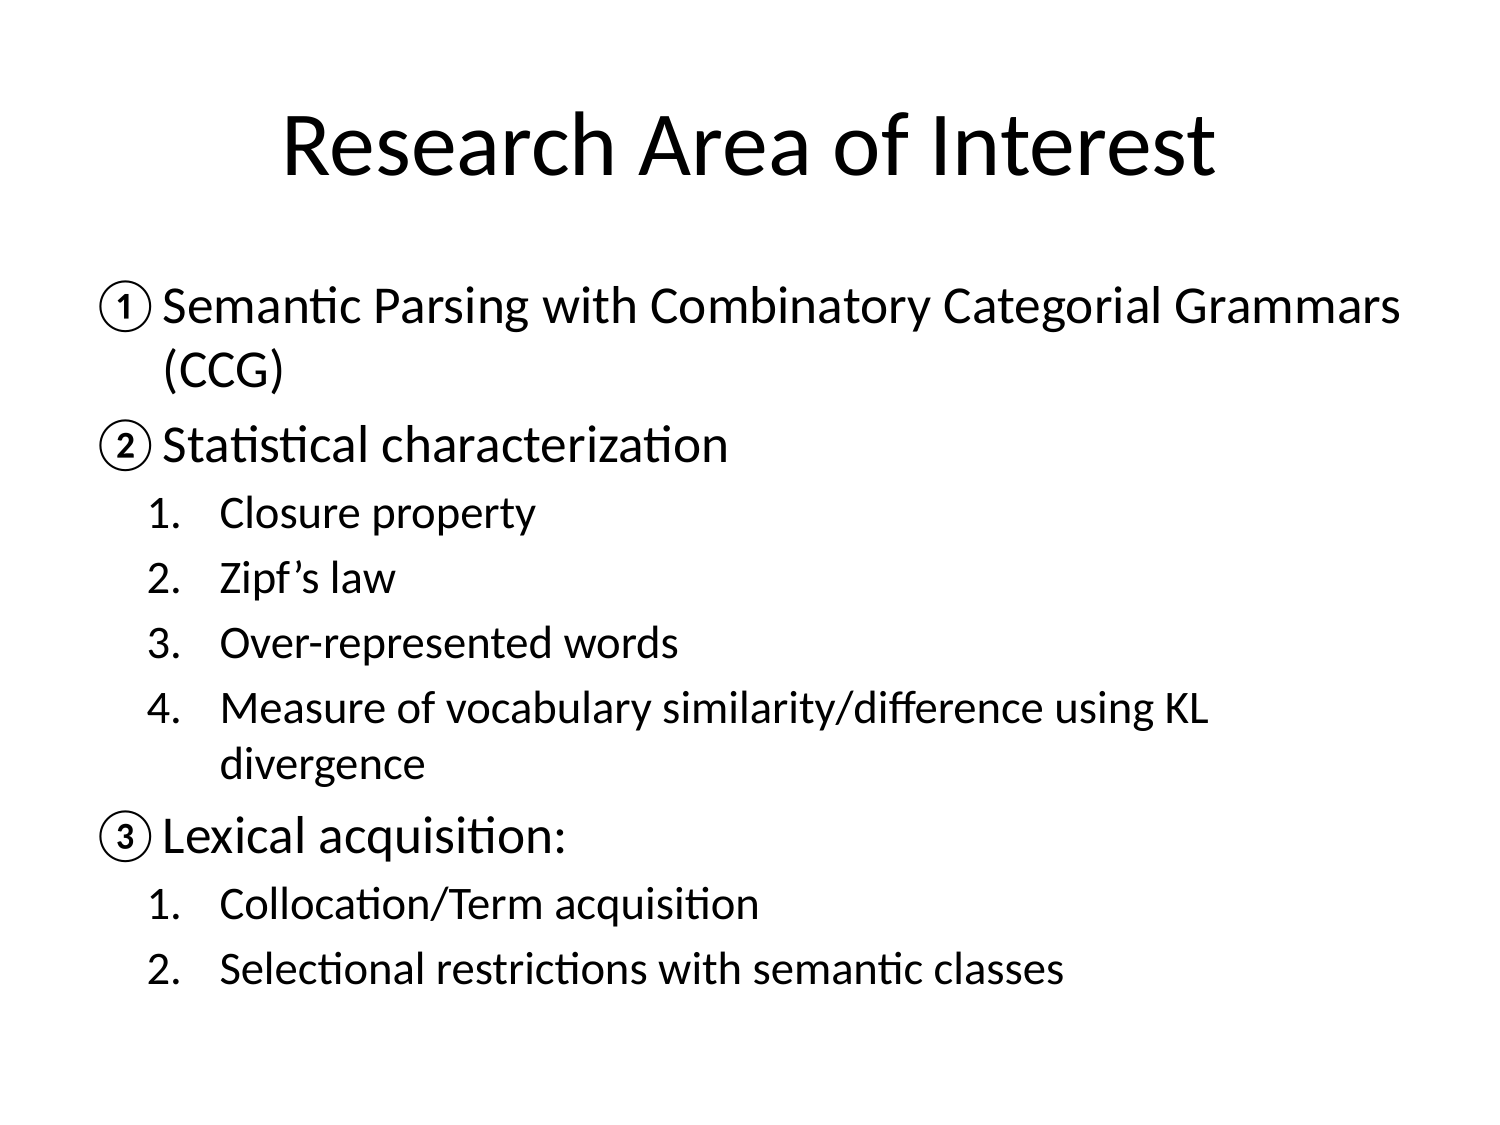

# Research Area of Interest
Semantic Parsing with Combinatory Categorial Grammars (CCG)
Statistical characterization
Closure property
Zipf’s law
Over-represented words
Measure of vocabulary similarity/difference using KL divergence
Lexical acquisition:
Collocation/Term acquisition
Selectional restrictions with semantic classes